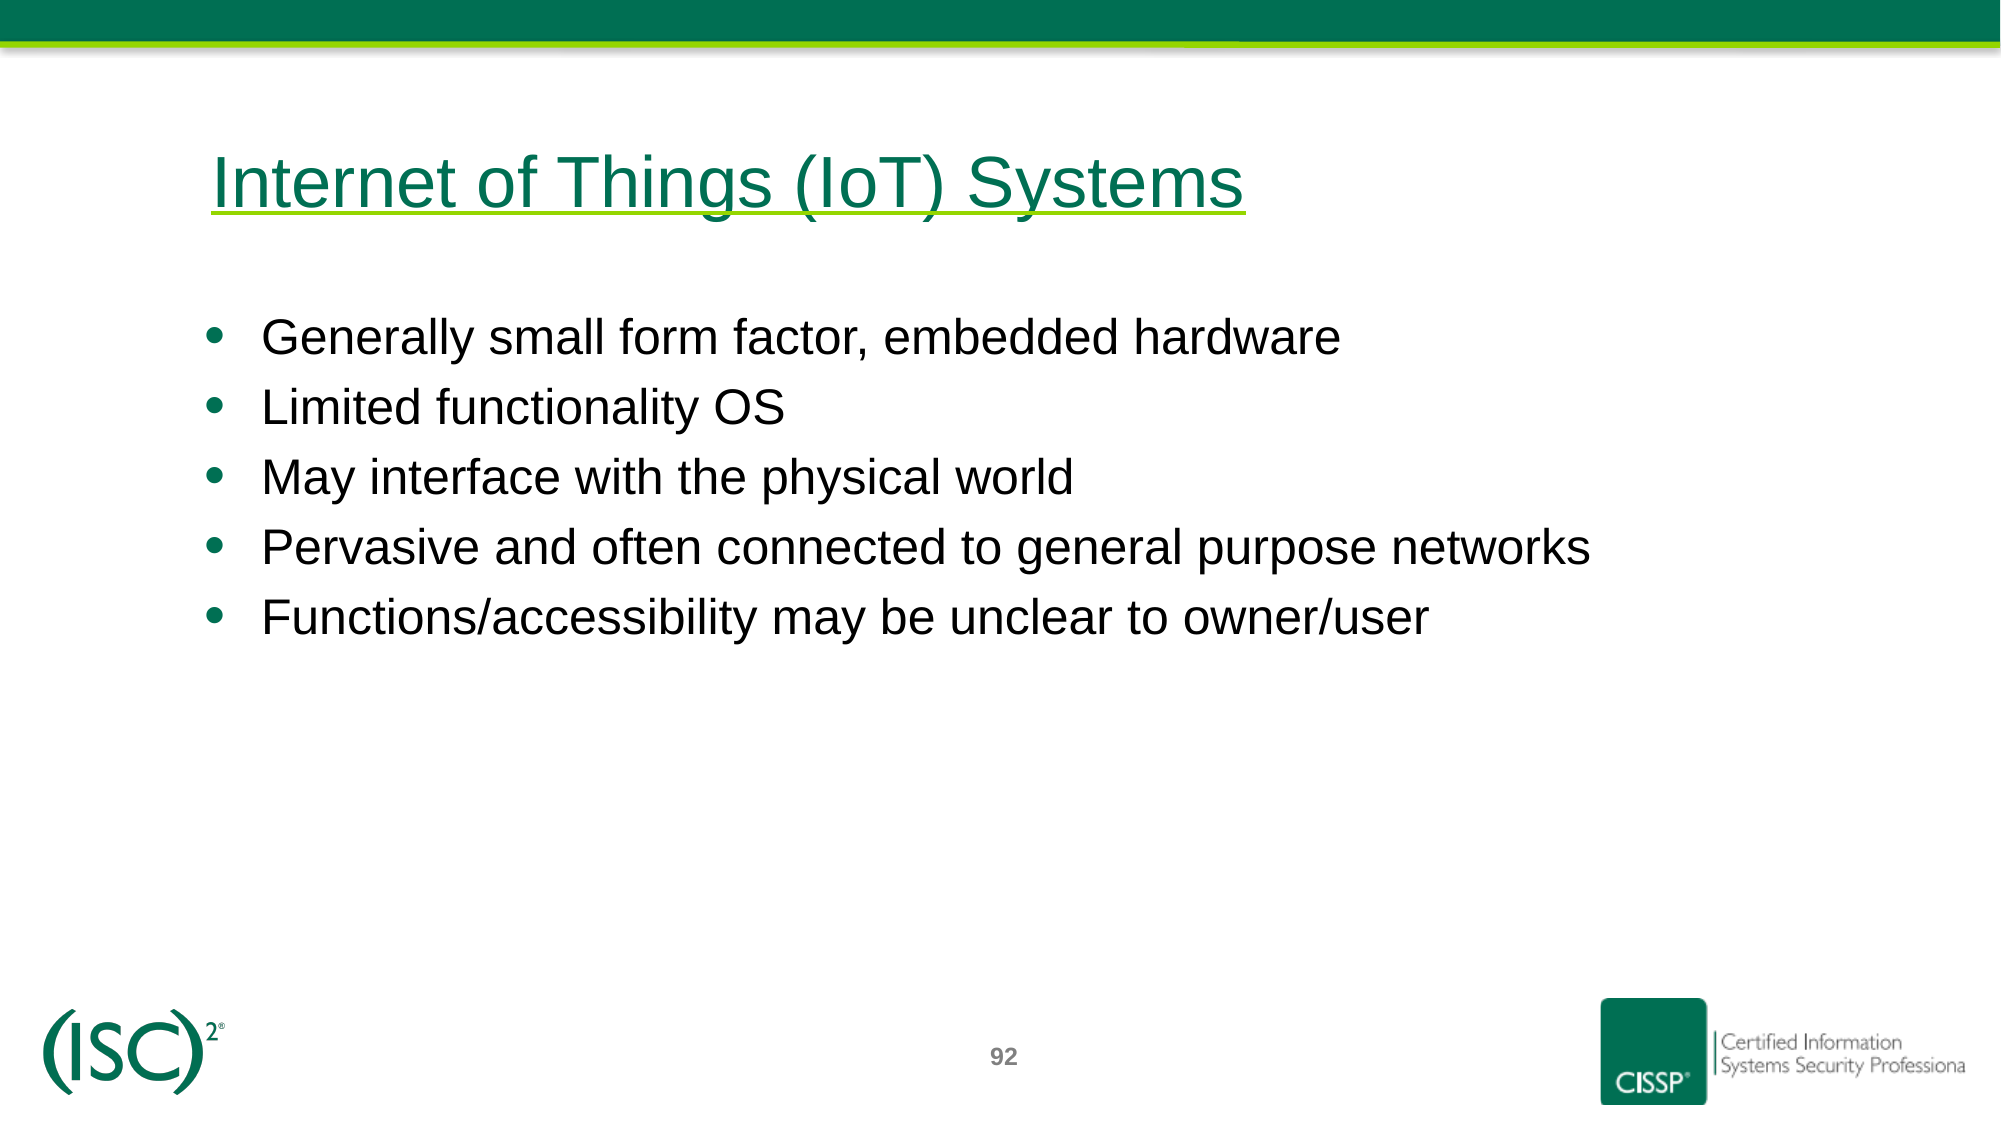

# Internet of Things (IoT) Systems
Generally small form factor, embedded hardware
Limited functionality OS
May interface with the physical world
Pervasive and often connected to general purpose networks
Functions/accessibility may be unclear to owner/user